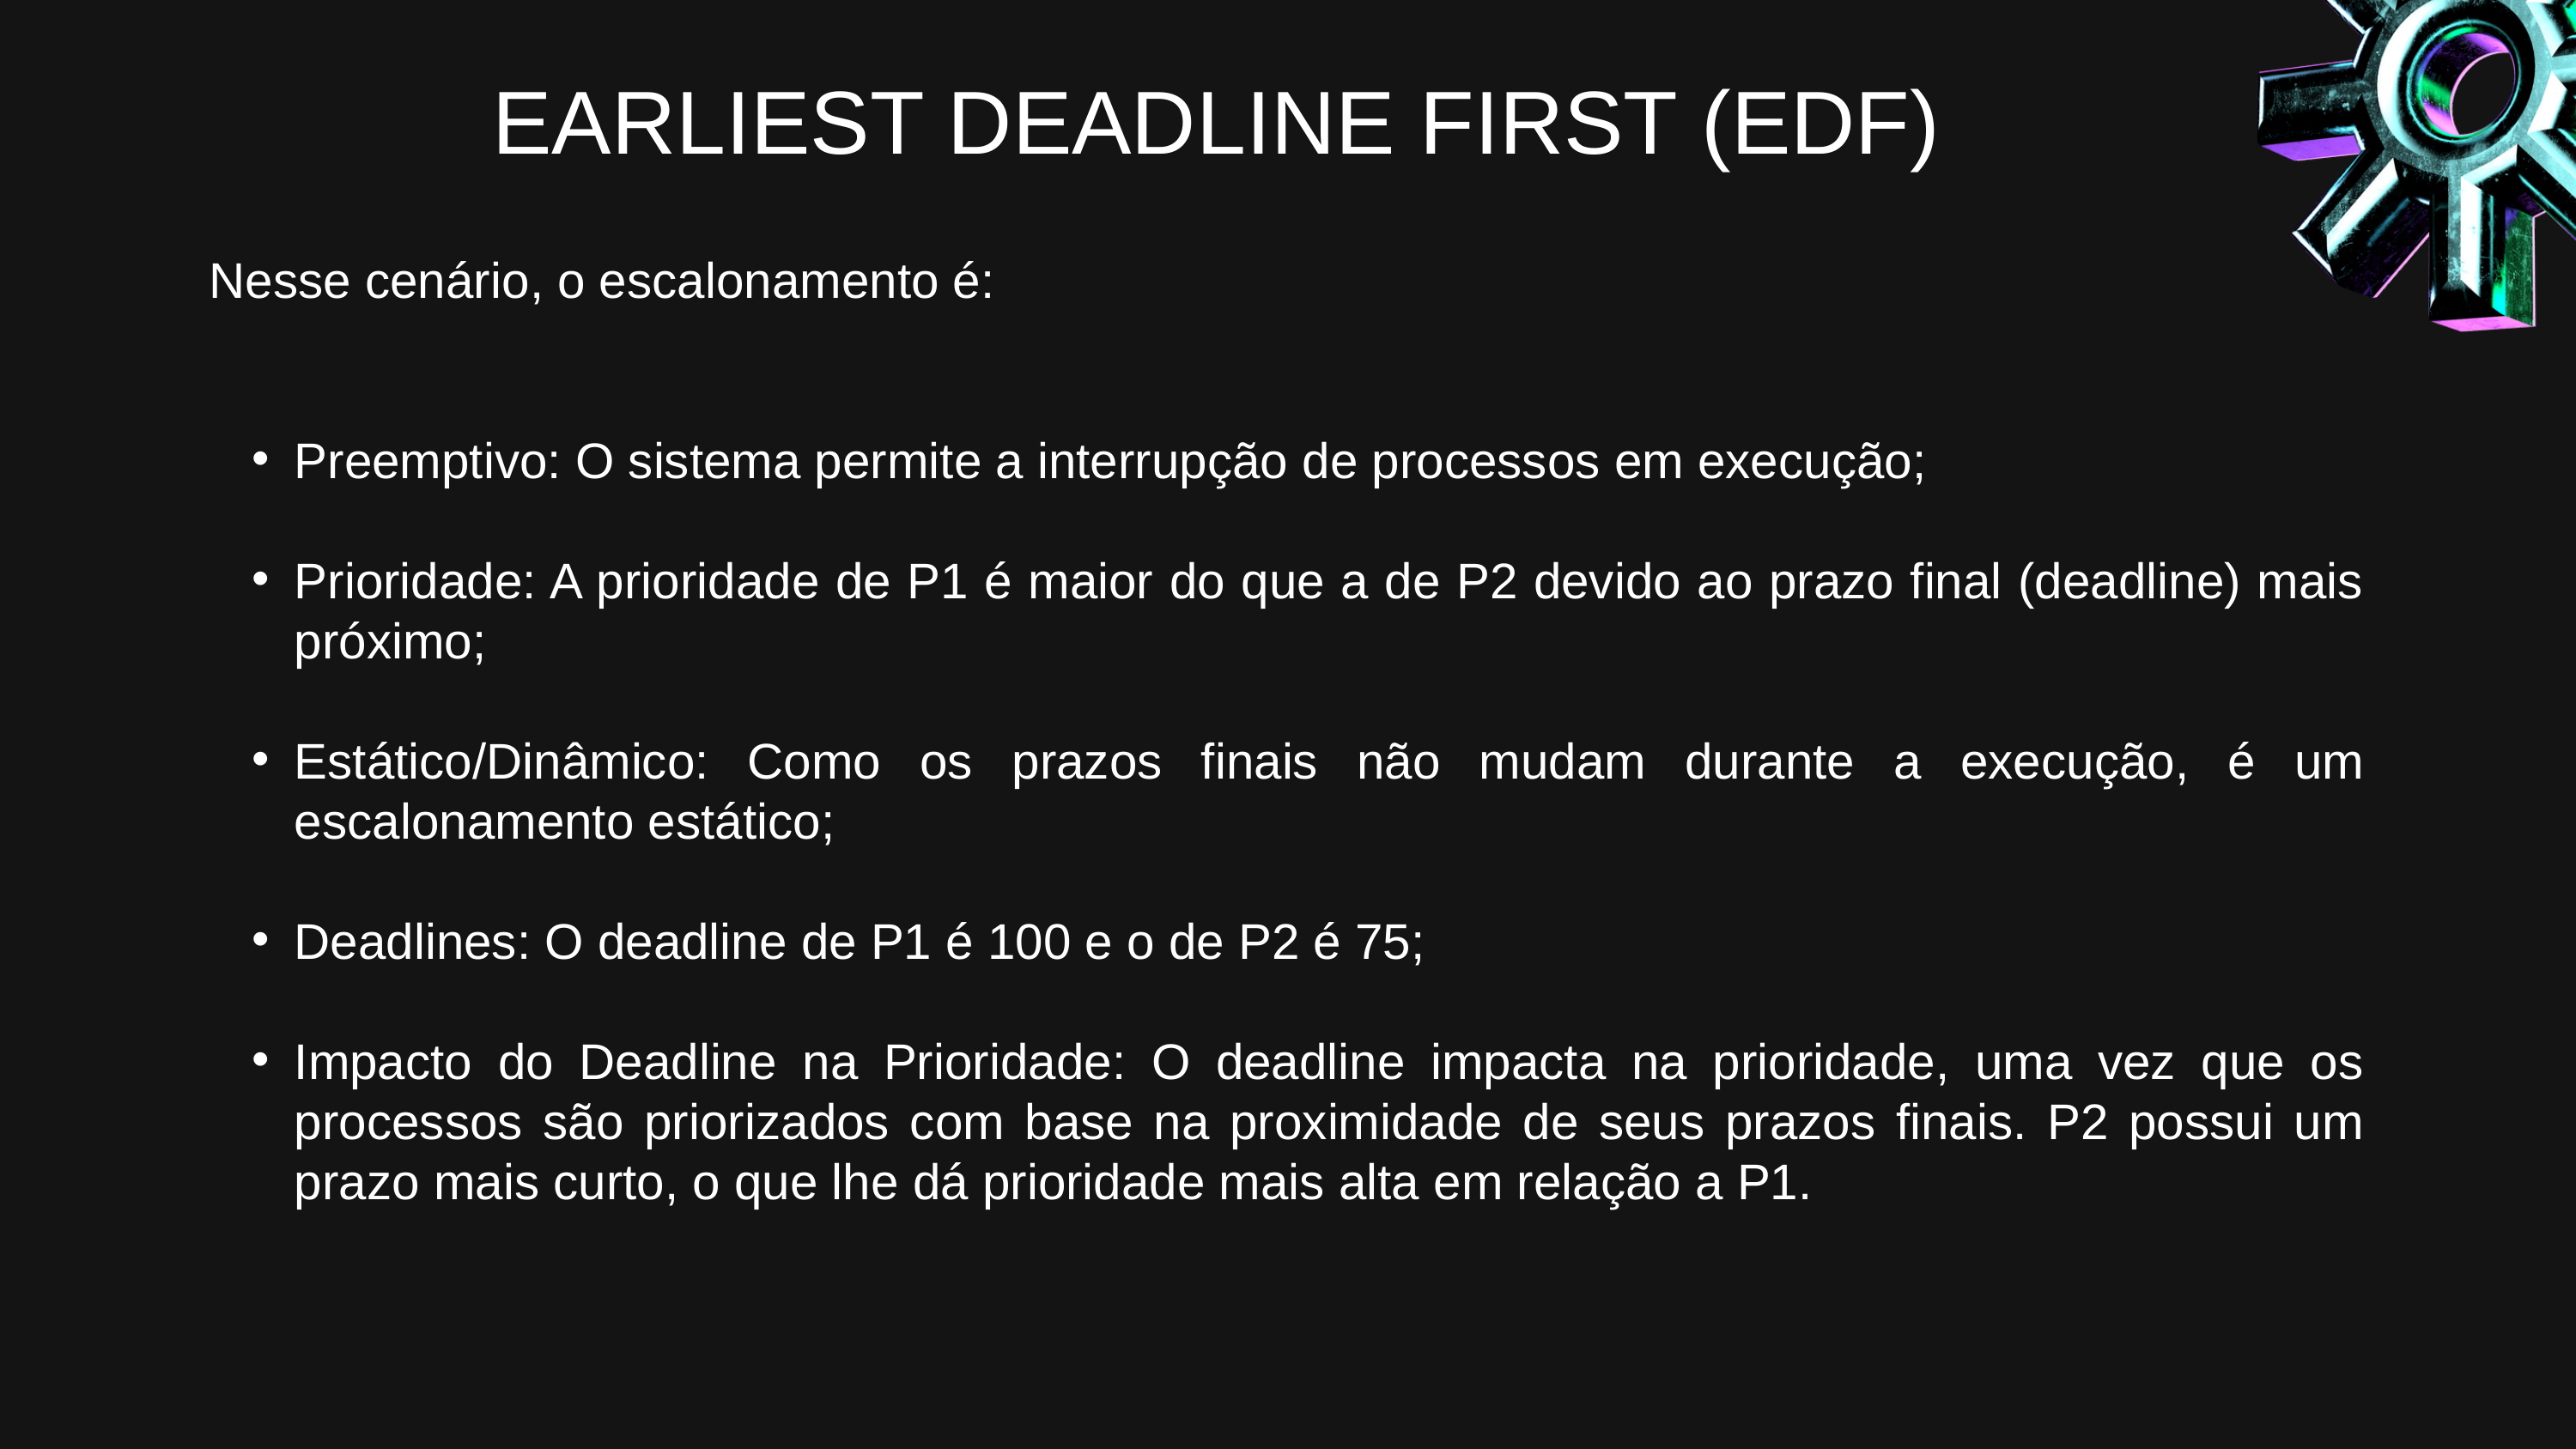

EARLIEST DEADLINE FIRST (EDF)
Nesse cenário, o escalonamento é:

Preemptivo: O sistema permite a interrupção de processos em execução;

Prioridade: A prioridade de P1 é maior do que a de P2 devido ao prazo final (deadline) mais próximo;

Estático/Dinâmico: Como os prazos finais não mudam durante a execução, é um escalonamento estático;

Deadlines: O deadline de P1 é 100 e o de P2 é 75;

Impacto do Deadline na Prioridade: O deadline impacta na prioridade, uma vez que os processos são priorizados com base na proximidade de seus prazos finais. P2 possui um prazo mais curto, o que lhe dá prioridade mais alta em relação a P1.